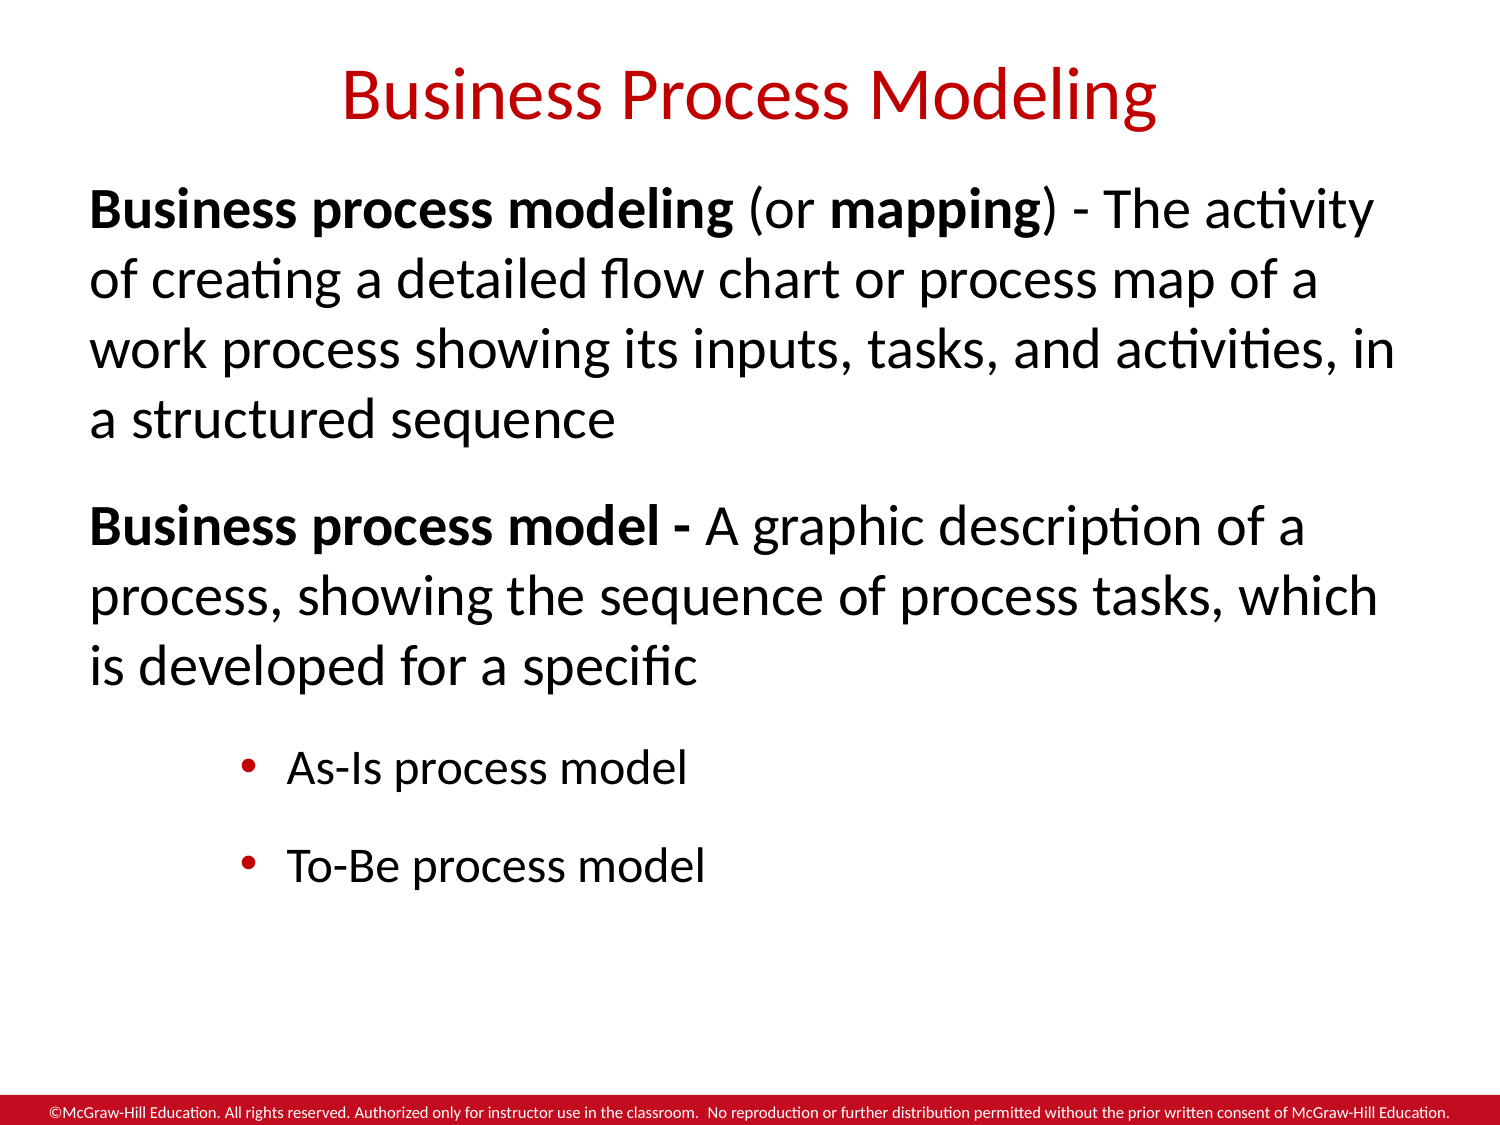

# Business Process Modeling
Business process modeling (or mapping) - The activity of creating a detailed flow chart or process map of a work process showing its inputs, tasks, and activities, in a structured sequence
Business process model - A graphic description of a process, showing the sequence of process tasks, which is developed for a specific
As-Is process model
To-Be process model